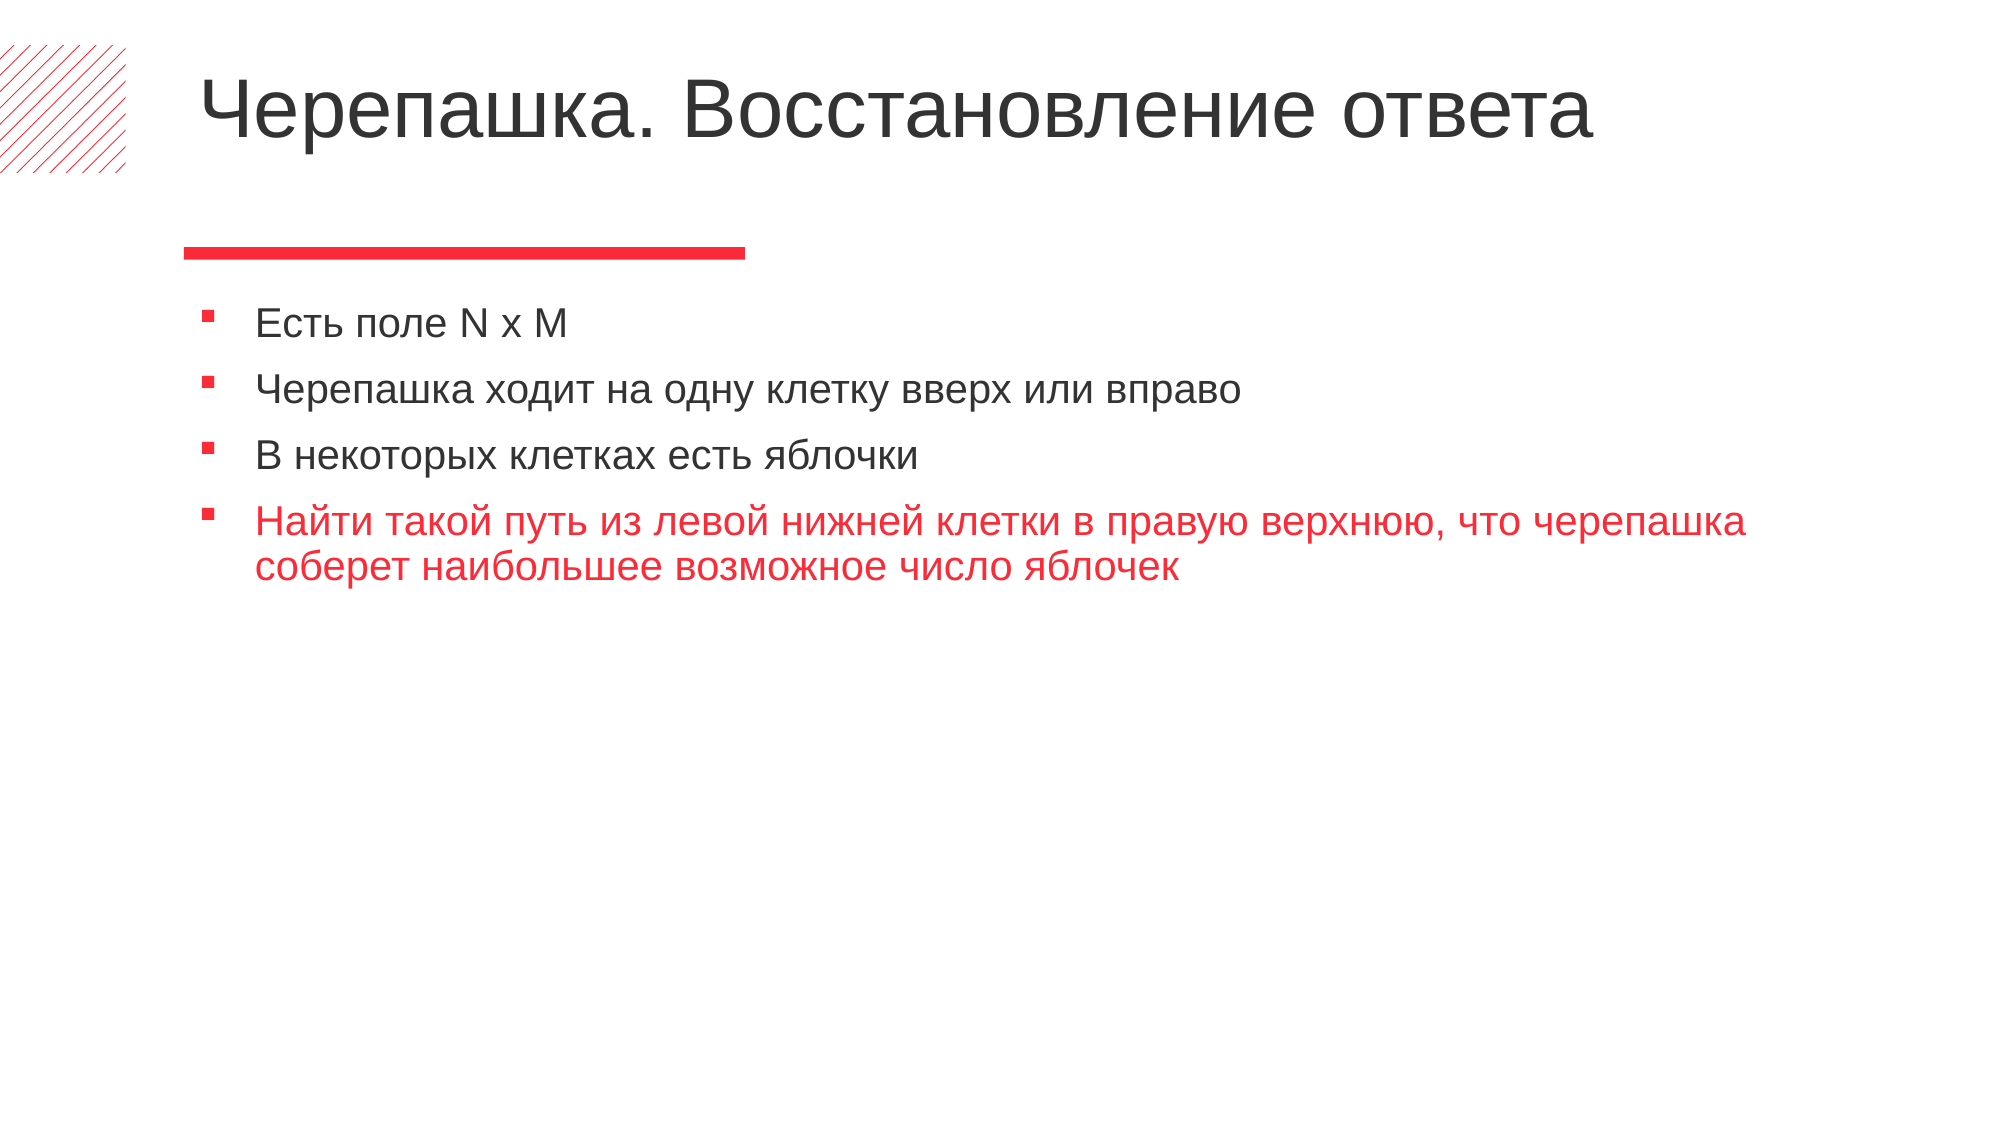

Черепашка. Восстановление ответа
Есть поле N x M
Черепашка ходит на одну клетку вверх или вправо
В некоторых клетках есть яблочки
Найти такой путь из левой нижней клетки в правую верхнюю, что черепашка соберет наибольшее возможное число яблочек